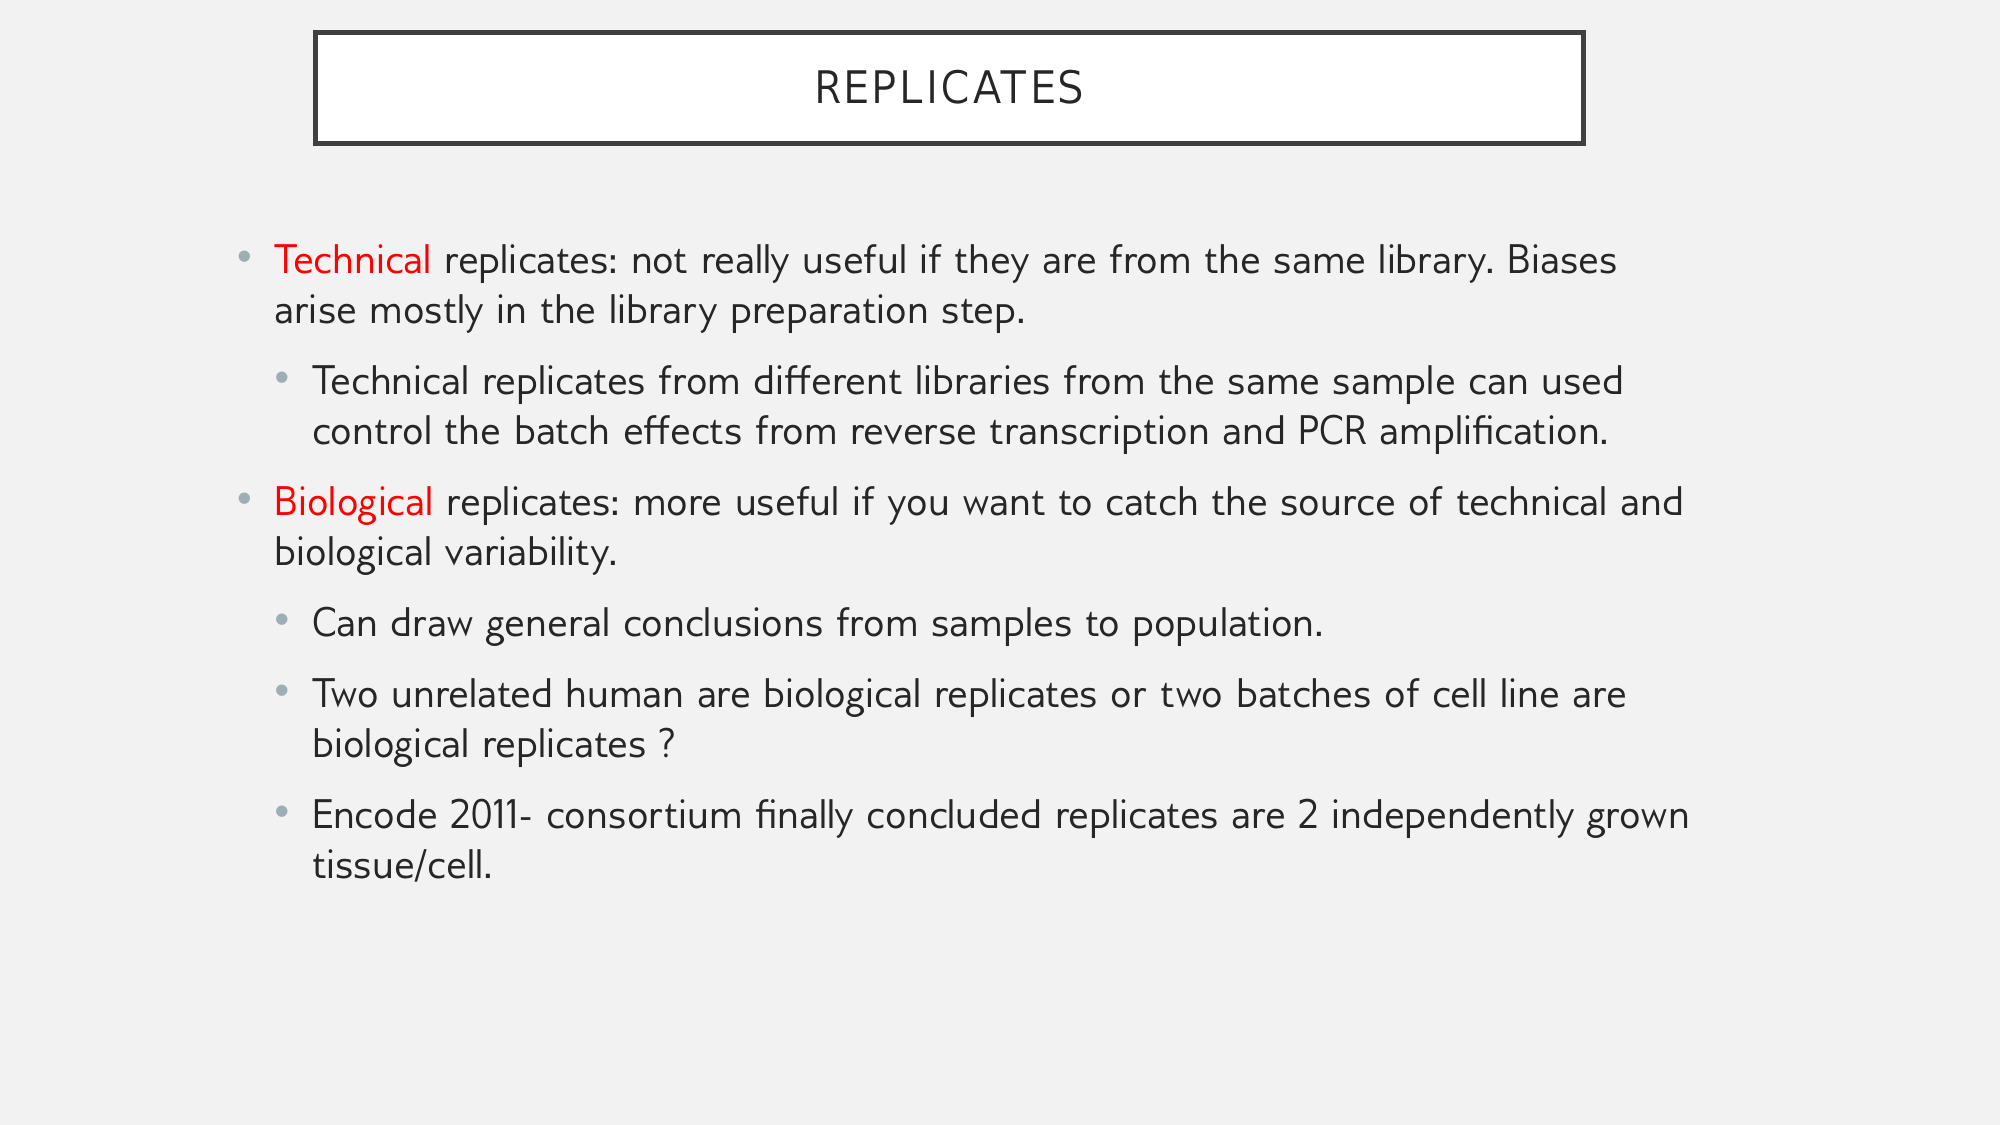

# Replicates
Technical replicates: not really useful if they are from the same library. Biases arise mostly in the library preparation step.
Technical replicates from different libraries from the same sample can used control the batch effects from reverse transcription and PCR amplification.
Biological replicates: more useful if you want to catch the source of technical and biological variability.
Can draw general conclusions from samples to population.
Two unrelated human are biological replicates or two batches of cell line are biological replicates ?
Encode 2011- consortium finally concluded replicates are 2 independently grown tissue/cell.